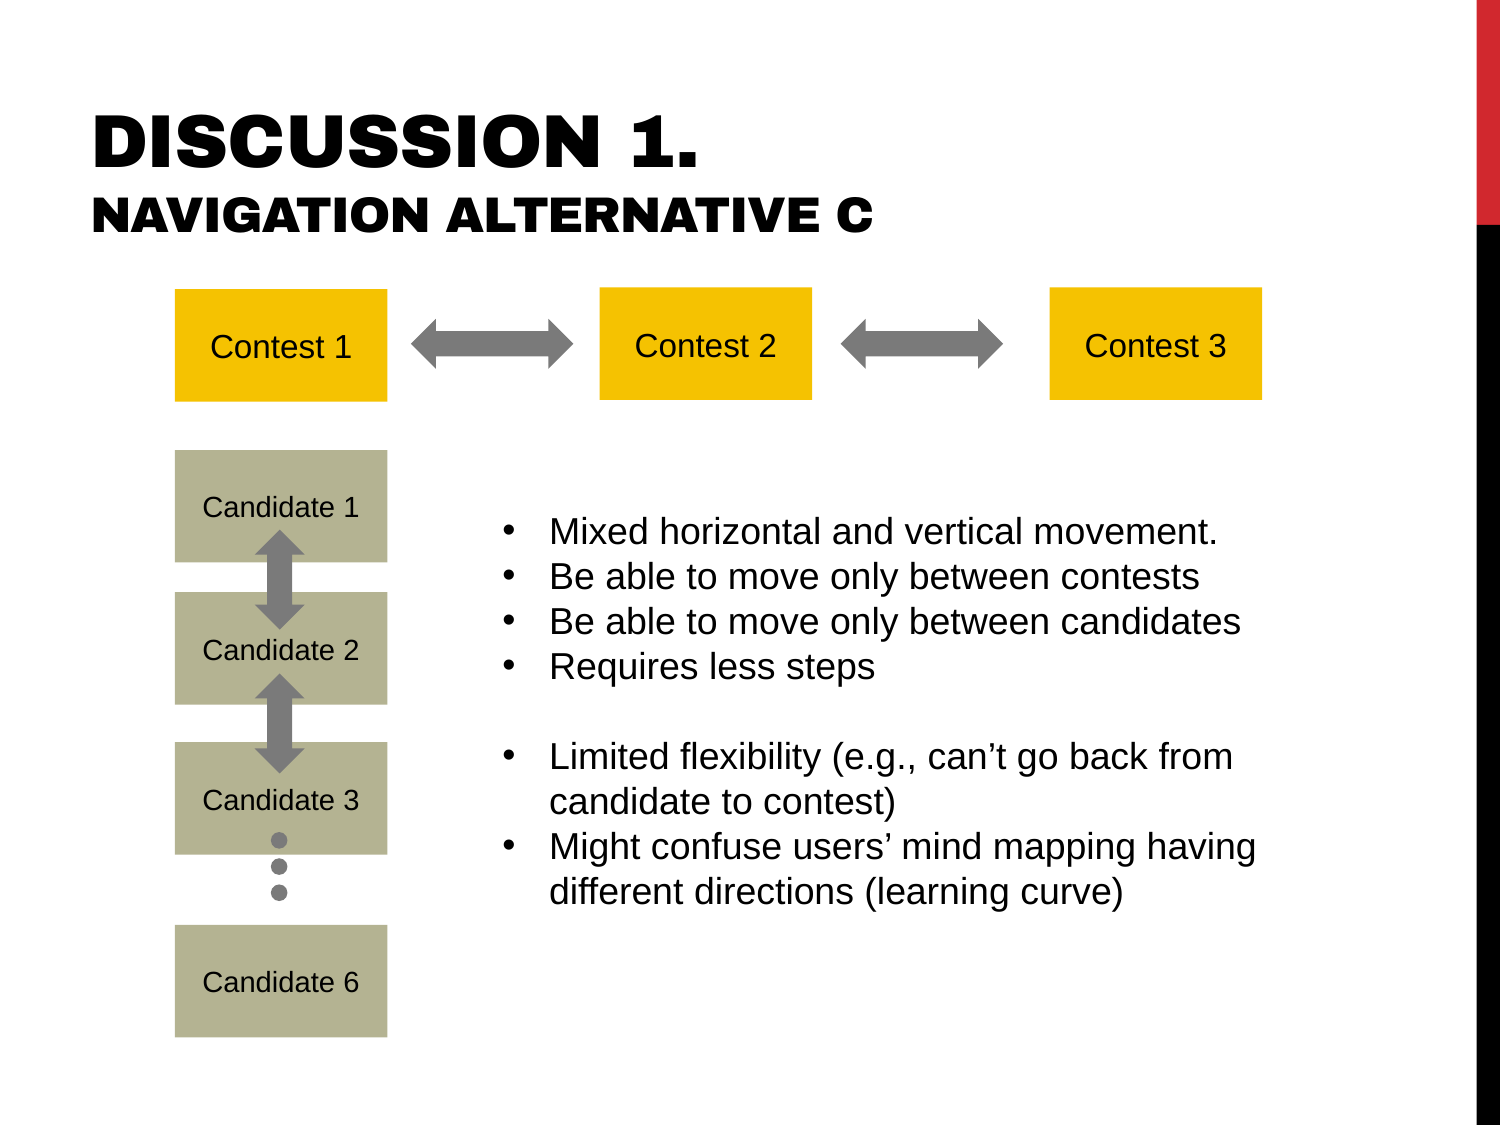

# Discussion 1. Navigation alternative c
Contest 2
Contest 3
Contest 1

Candidate 1
Mixed horizontal and vertical movement.
Be able to move only between contests
Be able to move only between candidates
Requires less steps

Limited flexibility (e.g., can’t go back from candidate to contest)
Might confuse users’ mind mapping having different directions (learning curve)

Candidate 2

Candidate 3

Candidate 6